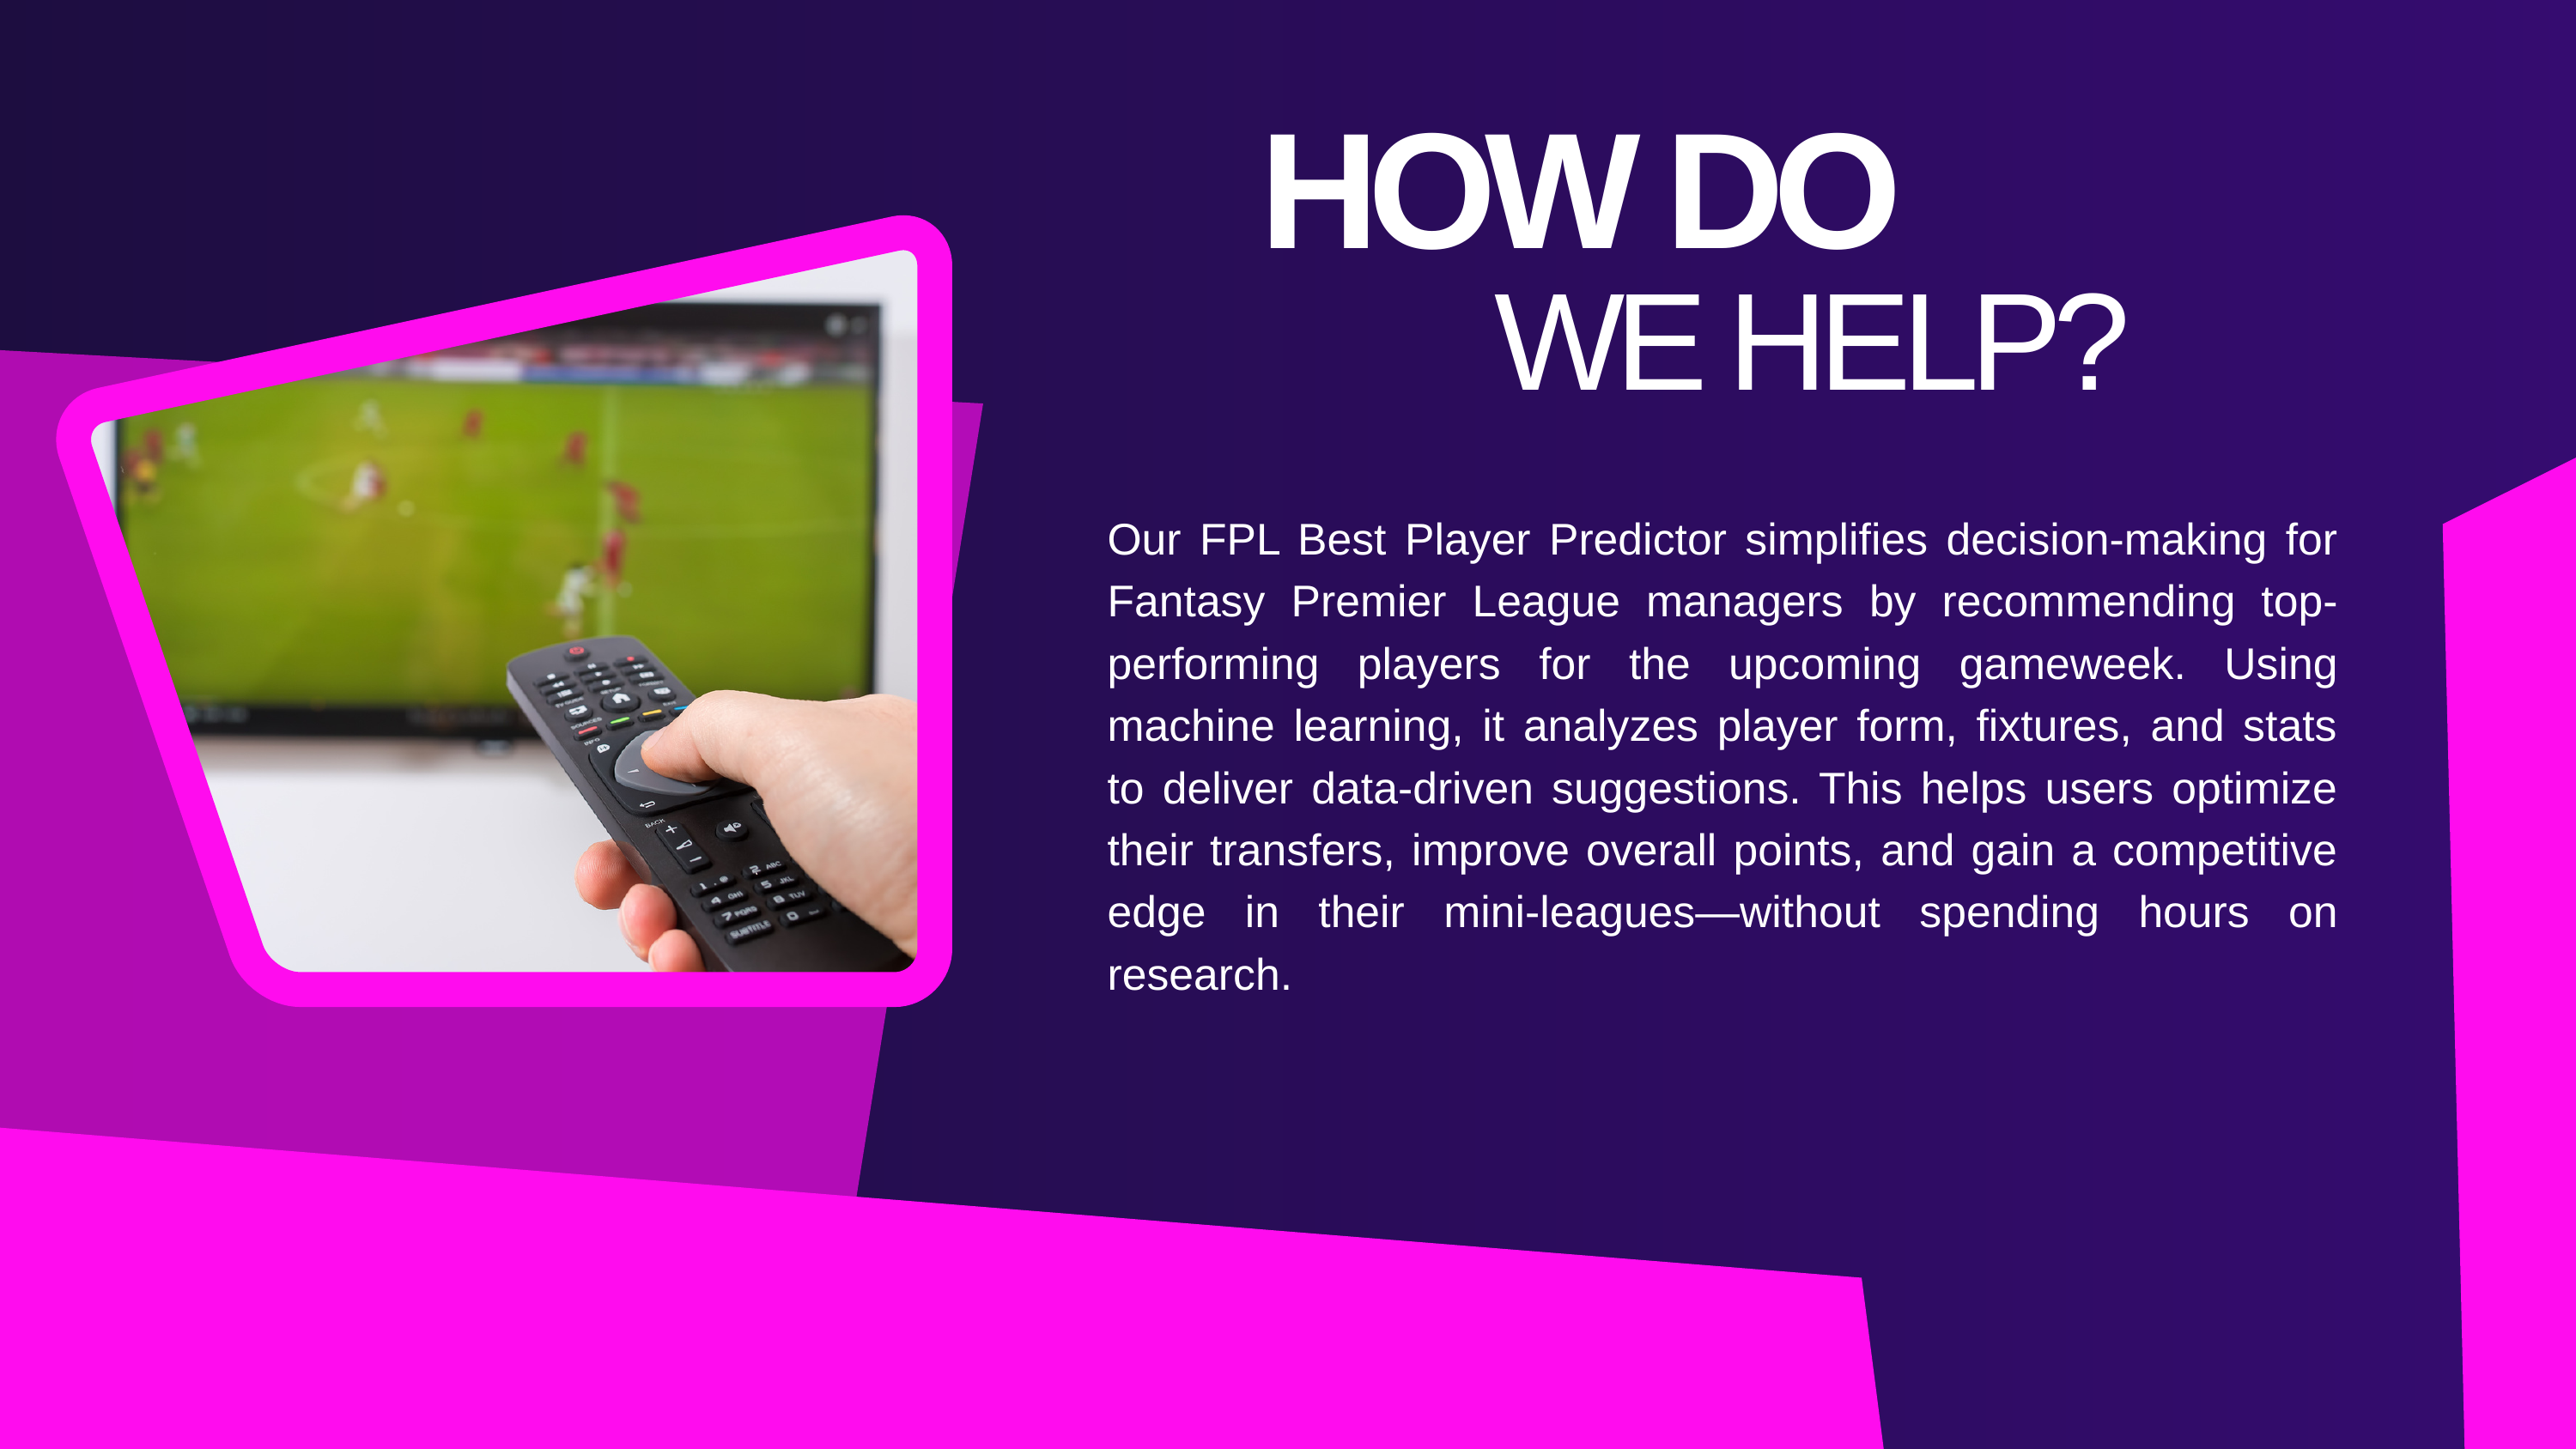

HOW DO
WE HELP?

Our FPL Best Player Predictor simplifies decision-making for Fantasy Premier League managers by recommending top-performing players for the upcoming gameweek. Using machine learning, it analyzes player form, fixtures, and stats to deliver data-driven suggestions. This helps users optimize their transfers, improve overall points, and gain a competitive edge in their mini-leagues—without spending hours on research.